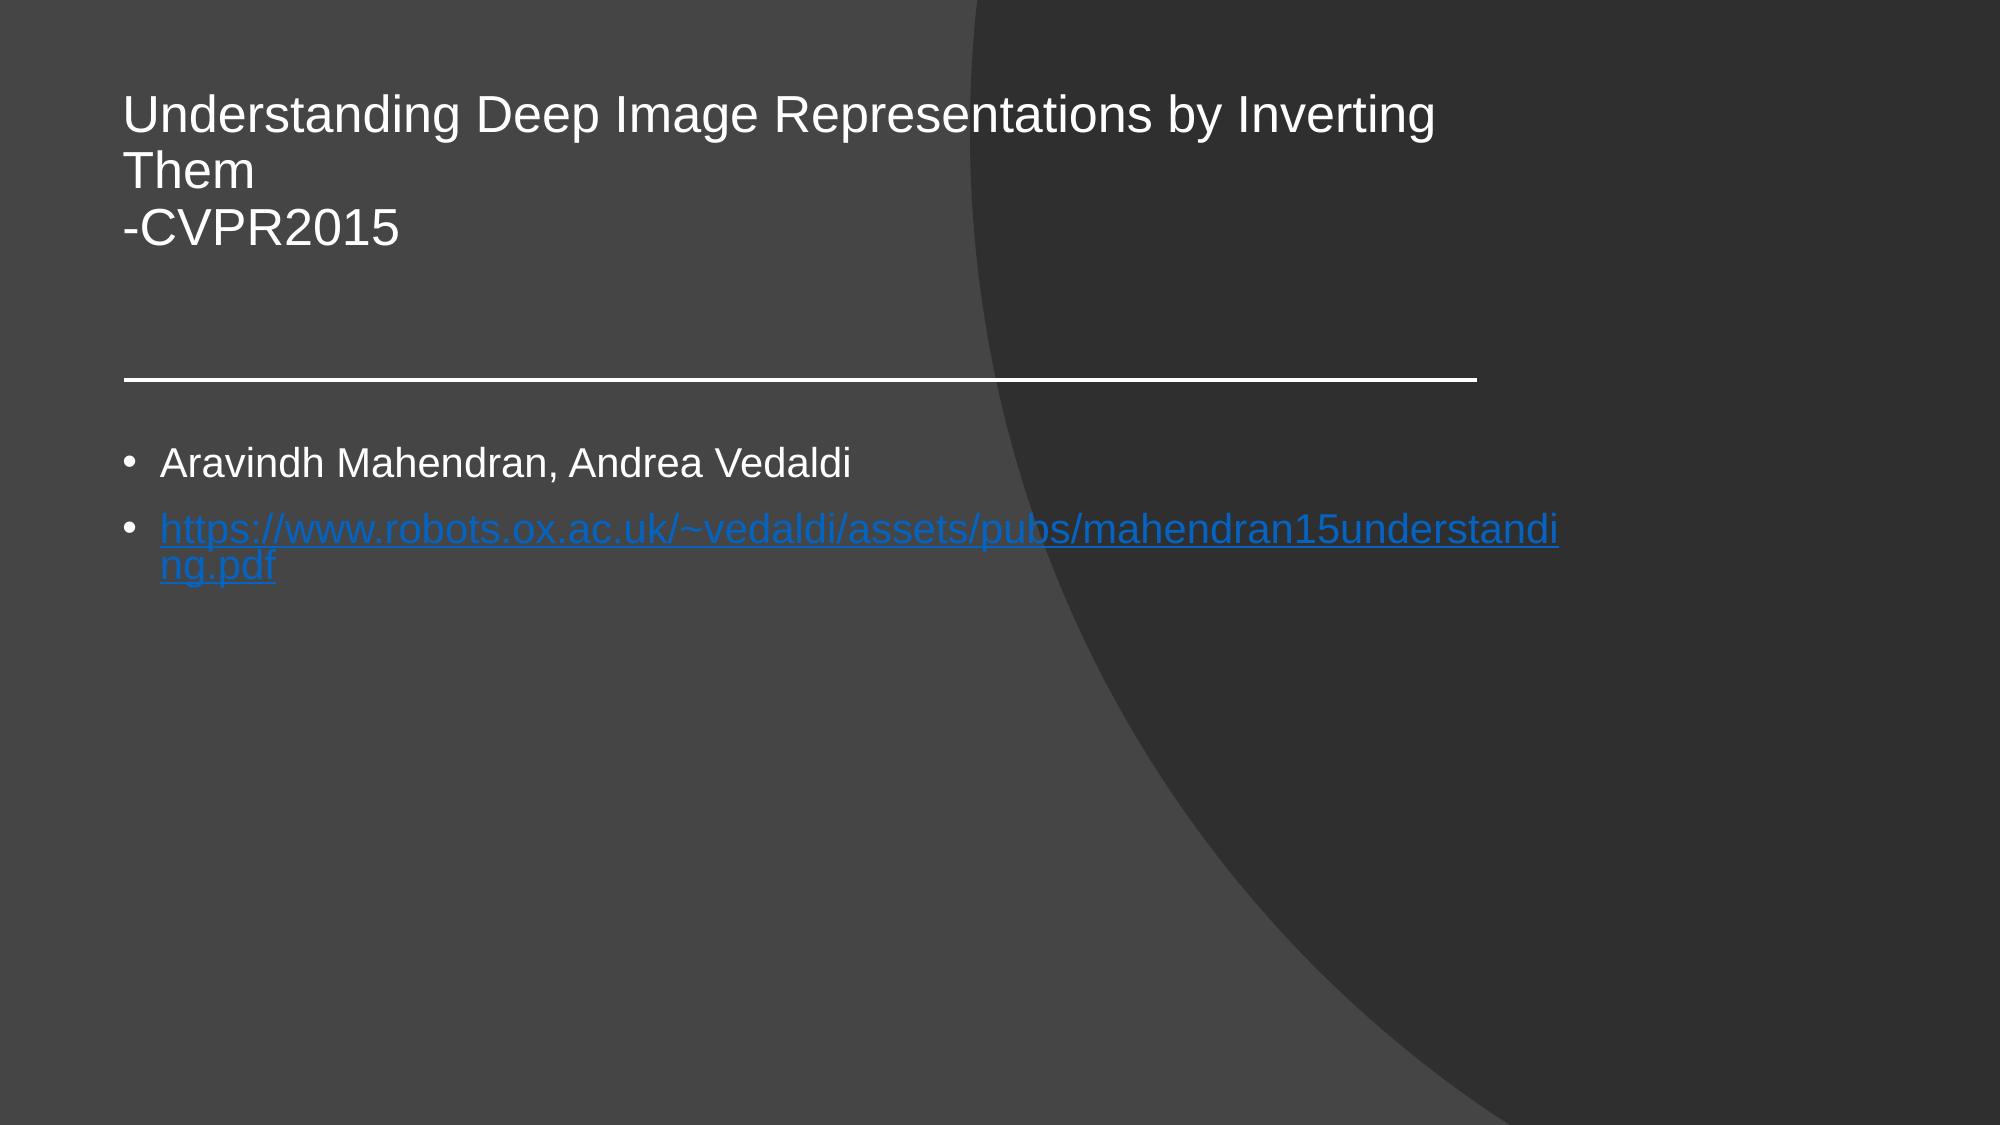

# Understanding Deep Image Representations by Inverting Them -CVPR2015
Aravindh Mahendran, Andrea Vedaldi
https://www.robots.ox.ac.uk/~vedaldi/assets/pubs/mahendran15understanding.pdf